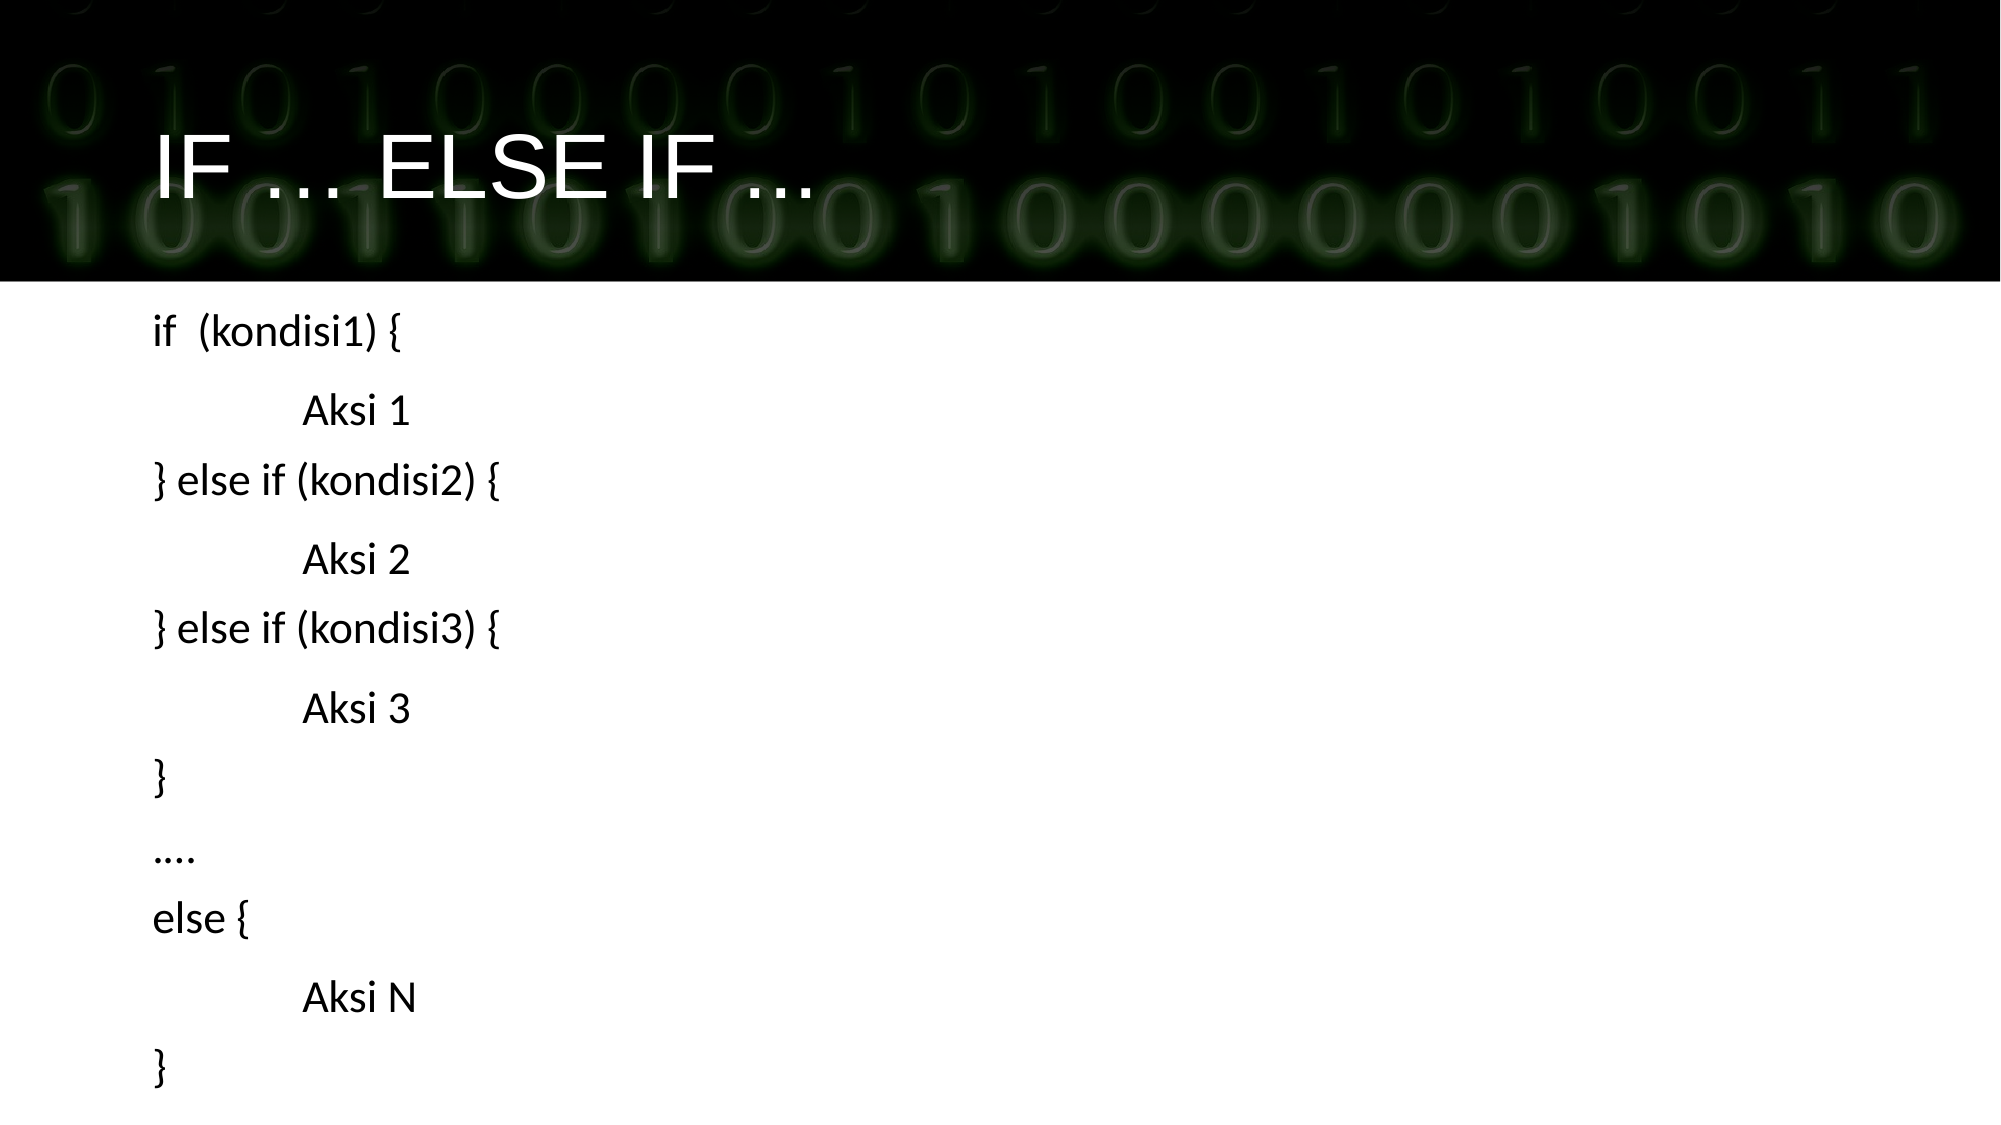

IF … ELSE IF ...
if  (kondisi1) {
	Aksi 1
} else if (kondisi2) {
	Aksi 2
} else if (kondisi3) {
	Aksi 3
}
.…
else {
	Aksi N
}